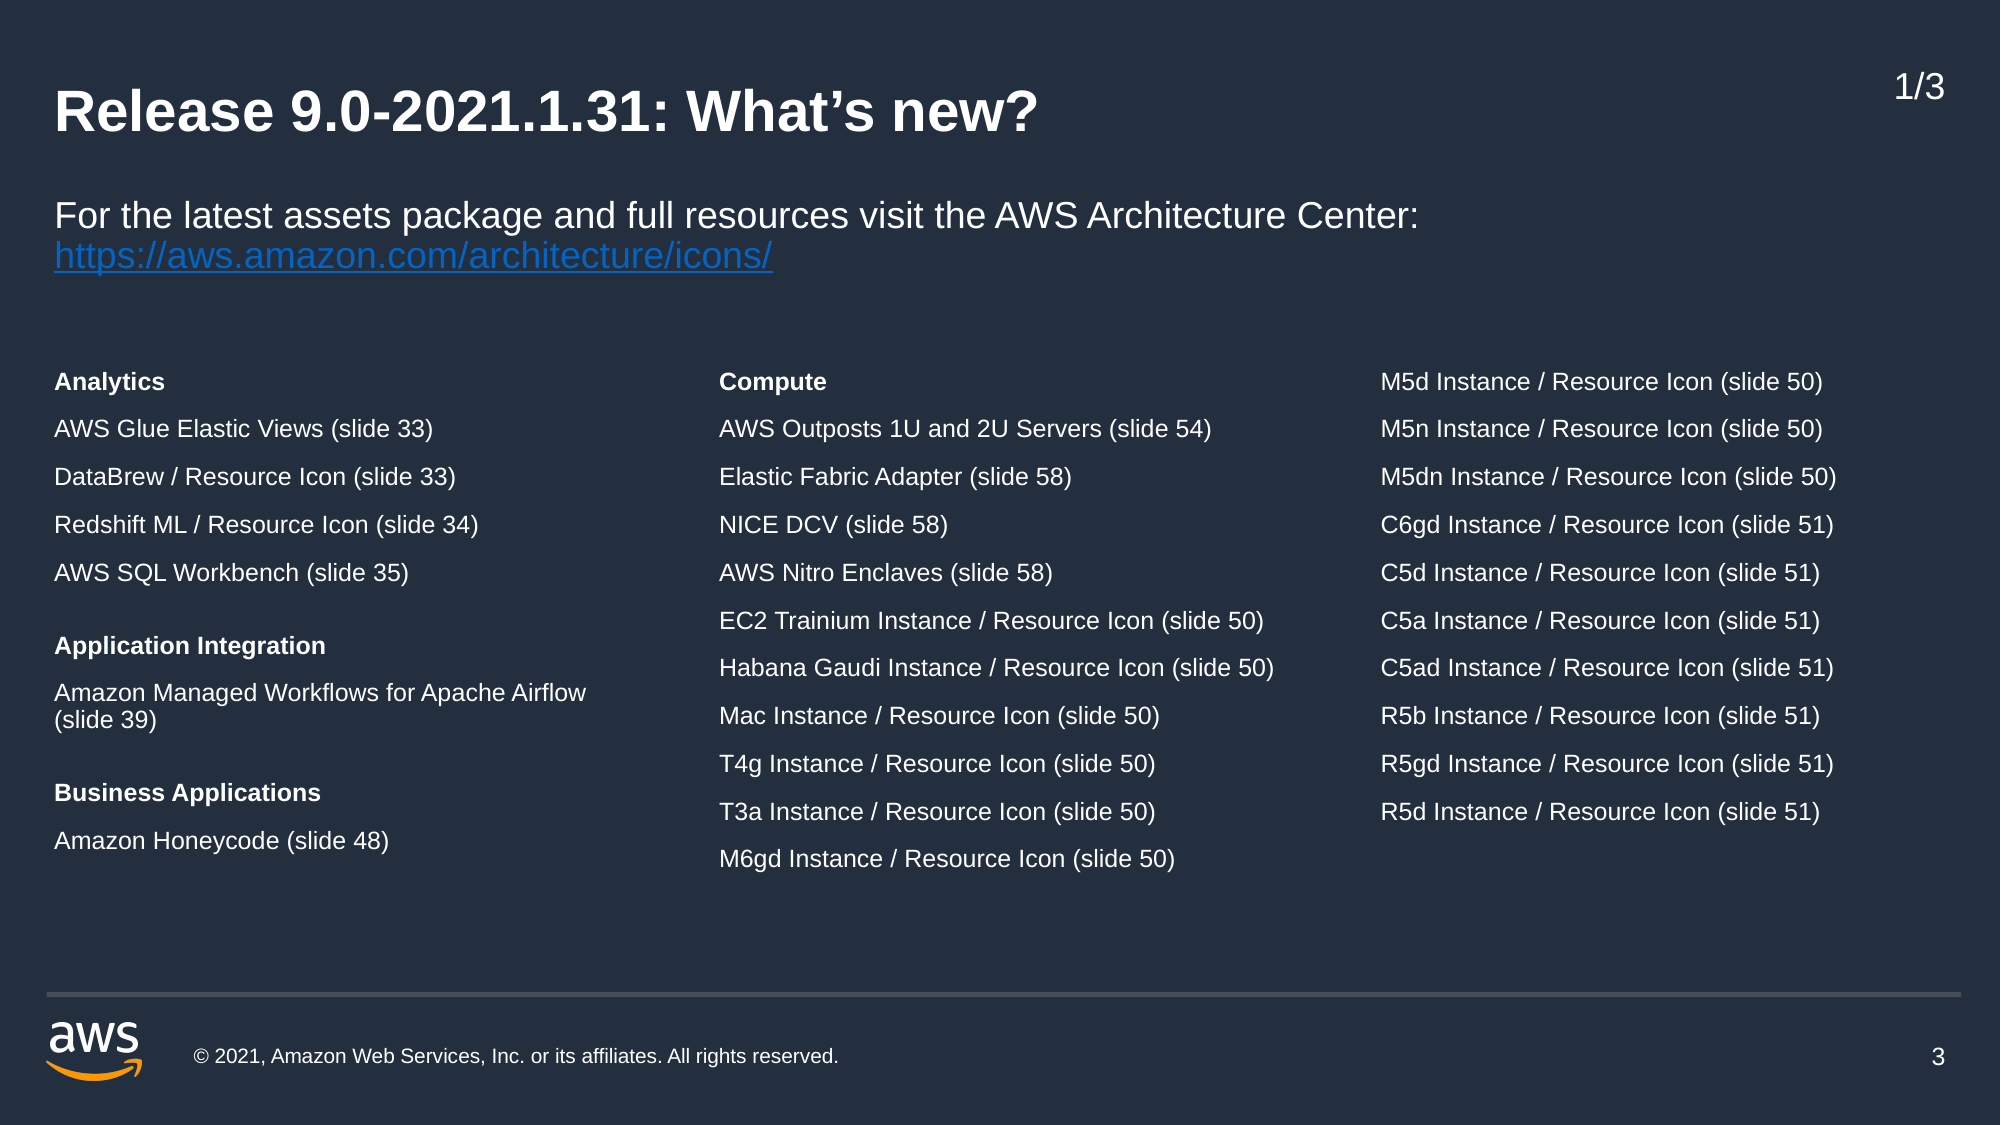

Release 9.0-2021.1.31: What’s new?
1/3
For the latest assets package and full resources visit the AWS Architecture Center: https://aws.amazon.com/architecture/icons/

Analytics
AWS Glue Elastic Views (slide 33)
DataBrew / Resource Icon (slide 33)
Redshift ML / Resource Icon (slide 34)
AWS SQL Workbench (slide 35)
Application Integration
Amazon Managed Workflows for Apache Airflow (slide 39)
Business Applications
Amazon Honeycode (slide 48)
Compute
AWS Outposts 1U and 2U Servers (slide 54)
Elastic Fabric Adapter (slide 58)
NICE DCV (slide 58)
AWS Nitro Enclaves (slide 58)
EC2 Trainium Instance / Resource Icon (slide 50)
Habana Gaudi Instance / Resource Icon (slide 50)
Mac Instance / Resource Icon (slide 50)
T4g Instance / Resource Icon (slide 50)
T3a Instance / Resource Icon (slide 50)
M6gd Instance / Resource Icon (slide 50)

M5d Instance / Resource Icon (slide 50)
M5n Instance / Resource Icon (slide 50)
M5dn Instance / Resource Icon (slide 50)
C6gd Instance / Resource Icon (slide 51)
C5d Instance / Resource Icon (slide 51)
C5a Instance / Resource Icon (slide 51)
C5ad Instance / Resource Icon (slide 51)
R5b Instance / Resource Icon (slide 51)
R5gd Instance / Resource Icon (slide 51)
R5d Instance / Resource Icon (slide 51)
© 2021, Amazon Web Services, Inc. or its affiliates. All rights reserved.
3